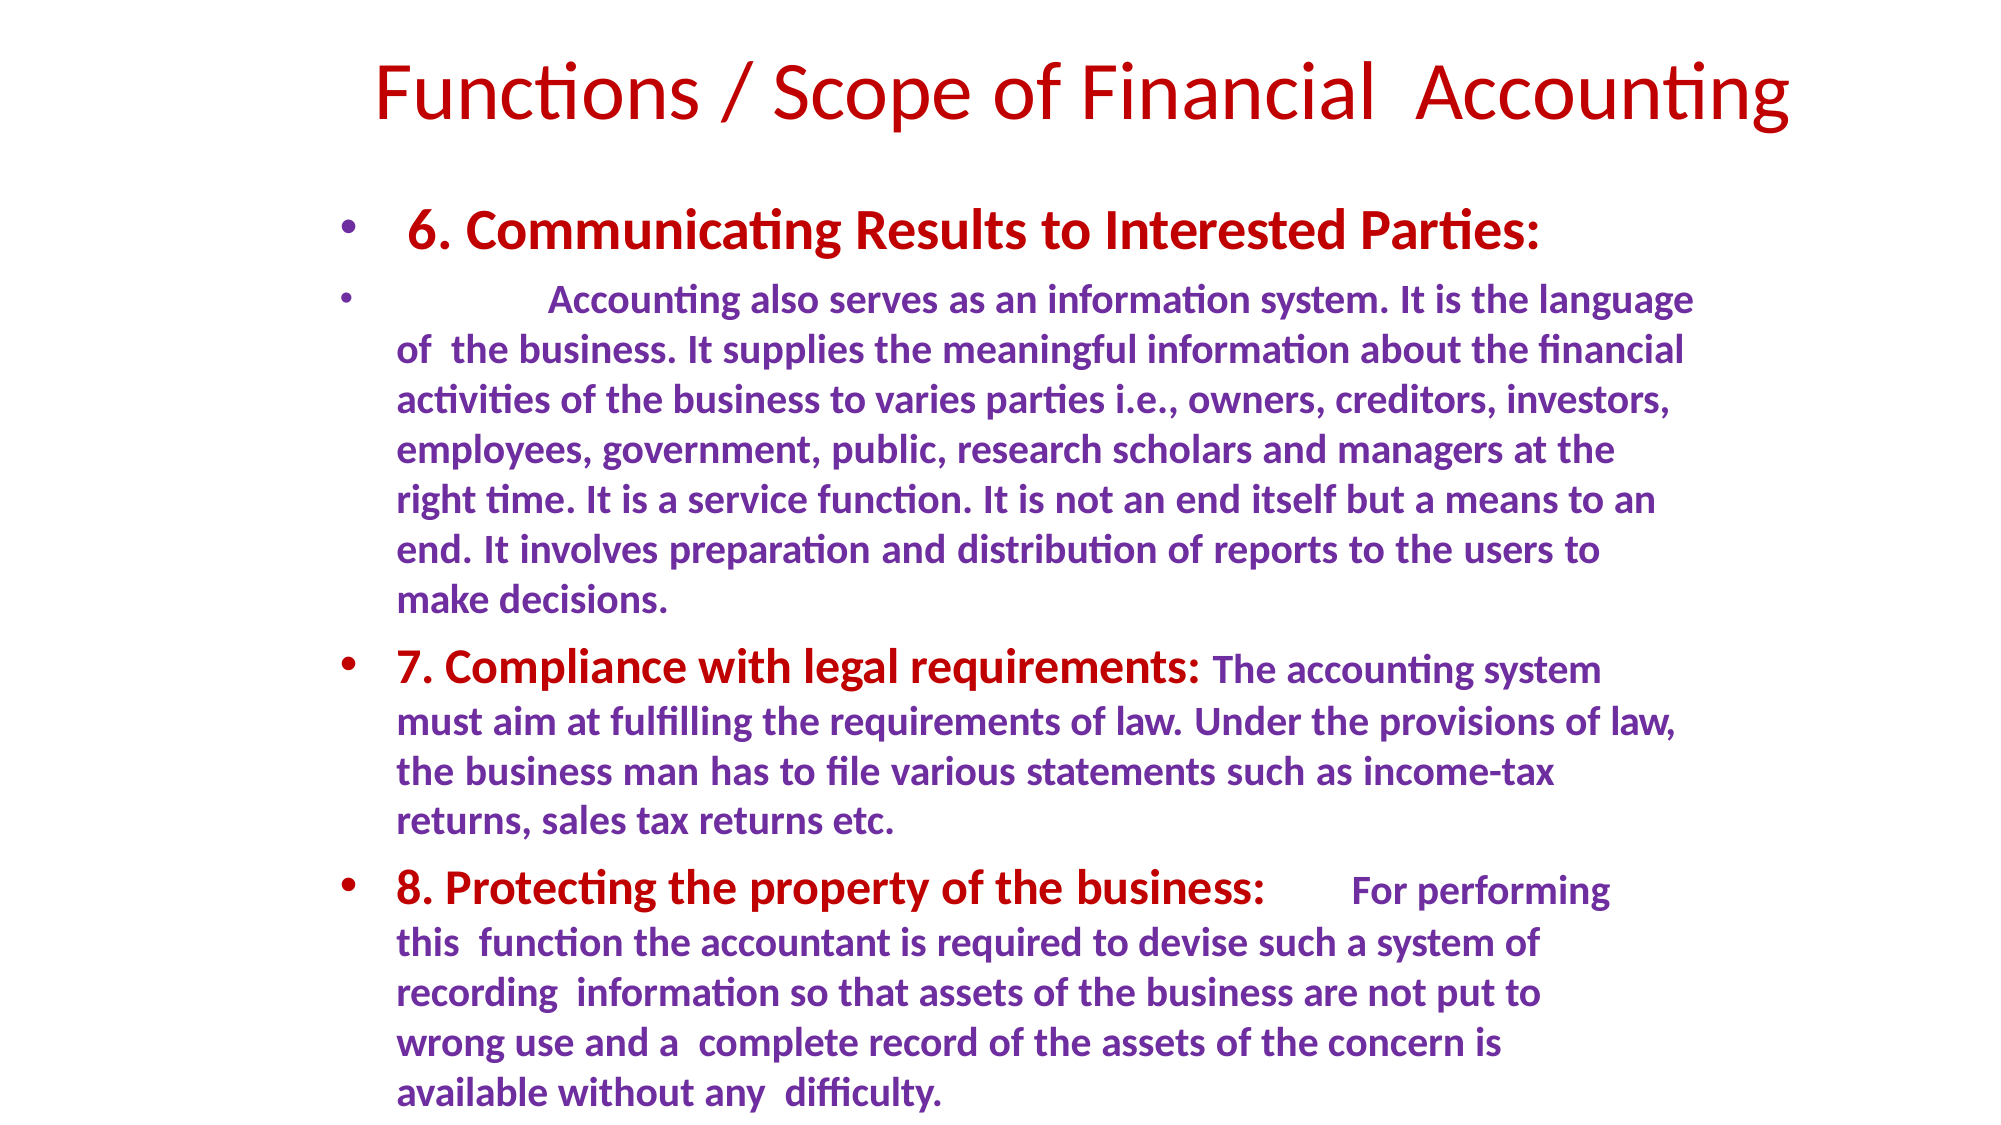

# Functions / Scope of Financial  Accounting
6. Communicating Results to Interested Parties:
	Accounting also serves as an information system. It is the language of  the business. It supplies the meaningful information about the financial  activities of the business to varies parties i.e., owners, creditors, investors,  employees, government, public, research scholars and managers at the  right time. It is a service function. It is not an end itself but a means to an  end. It involves preparation and distribution of reports to the users to  make decisions.
7. Compliance with legal requirements: The accounting system  must aim at fulfilling the requirements of law. Under the provisions of law,  the business man has to file various statements such as income-tax  returns, sales tax returns etc.
8. Protecting the property of the business:	For performing this  function the accountant is required to devise such a system of recording  information so that assets of the business are not put to wrong use and a  complete record of the assets of the concern is available without any  difficulty.